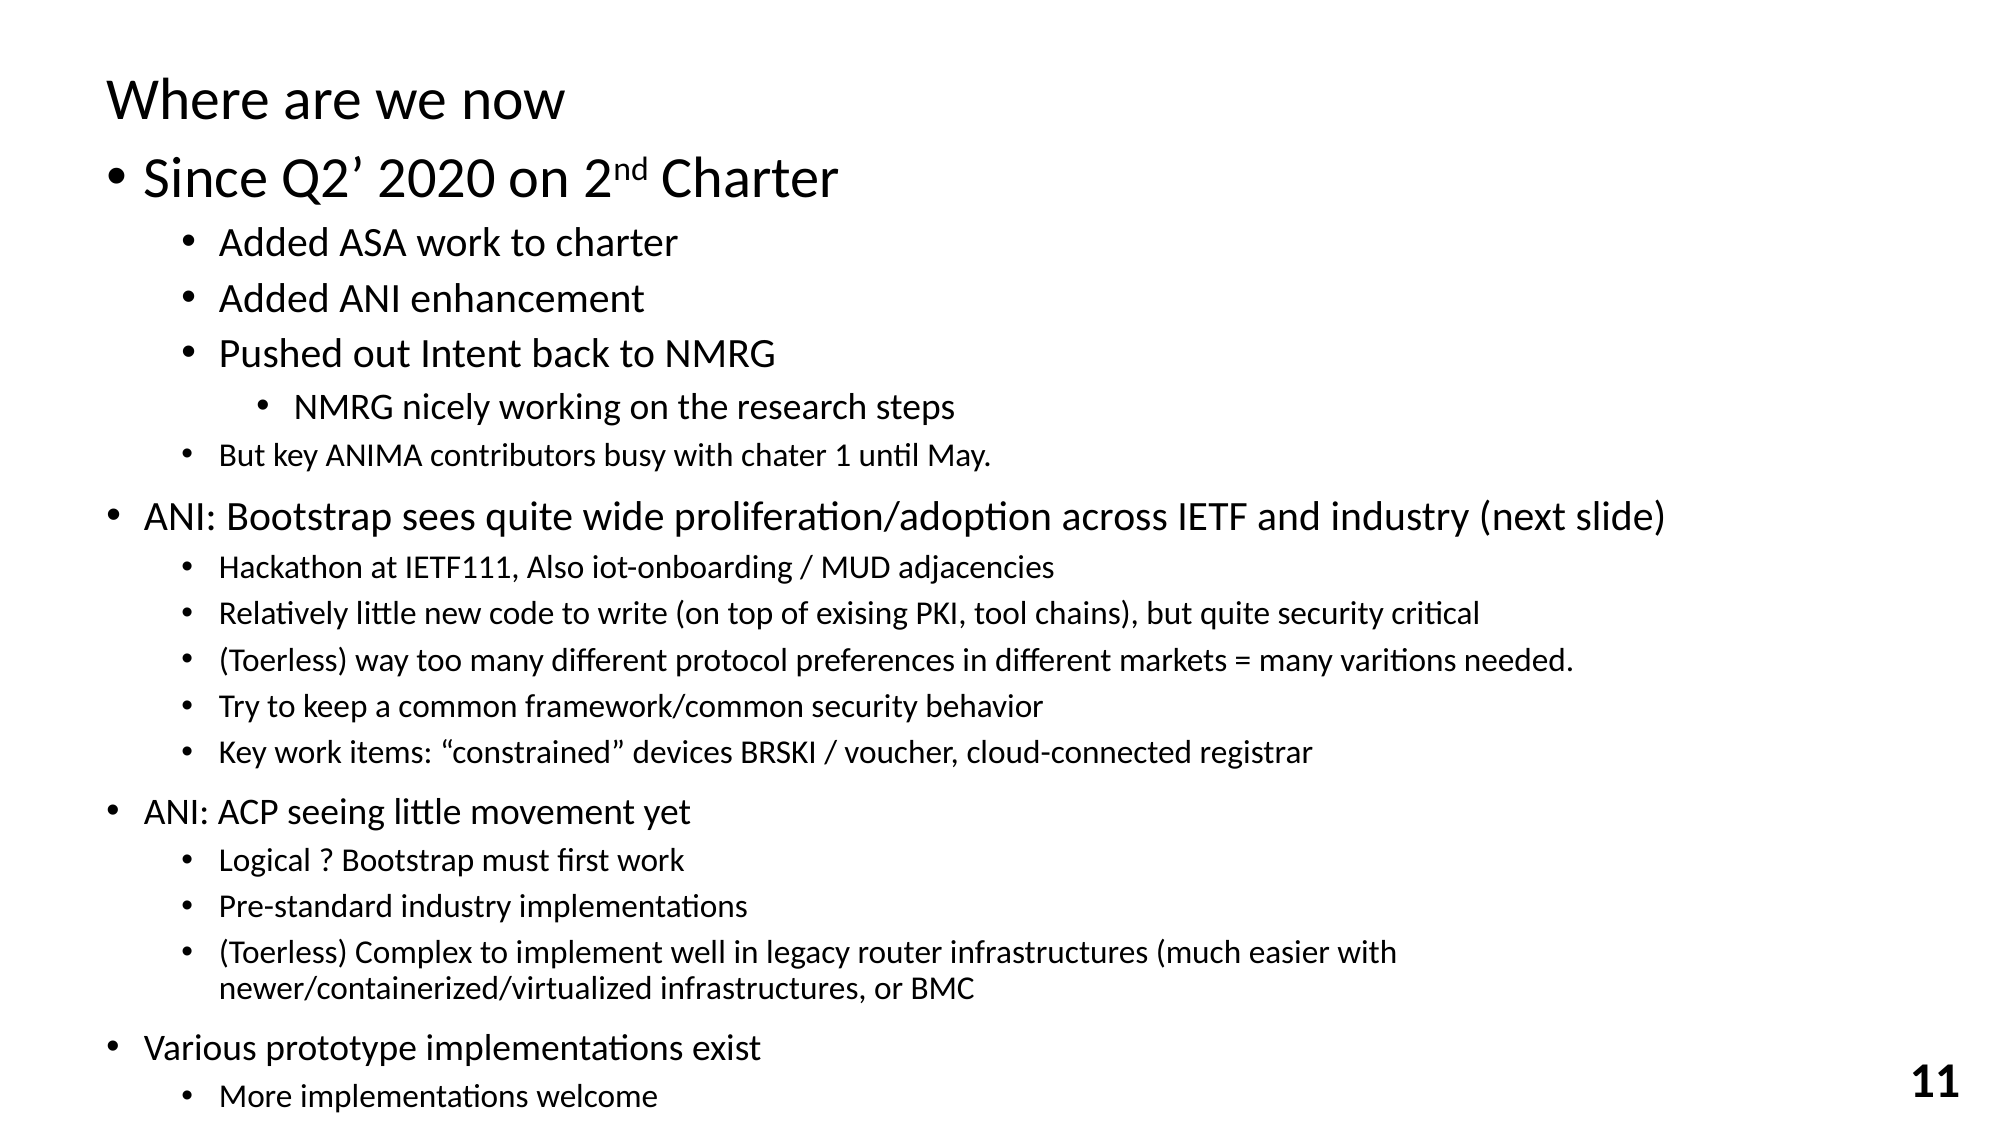

Where are we now
Since Q2’ 2020 on 2nd Charter
Added ASA work to charter
Added ANI enhancement
Pushed out Intent back to NMRG
NMRG nicely working on the research steps
But key ANIMA contributors busy with chater 1 until May.
ANI: Bootstrap sees quite wide proliferation/adoption across IETF and industry (next slide)
Hackathon at IETF111, Also iot-onboarding / MUD adjacencies
Relatively little new code to write (on top of exising PKI, tool chains), but quite security critical
(Toerless) way too many different protocol preferences in different markets = many varitions needed.
Try to keep a common framework/common security behavior
Key work items: “constrained” devices BRSKI / voucher, cloud-connected registrar
ANI: ACP seeing little movement yet
Logical ? Bootstrap must first work
Pre-standard industry implementations
(Toerless) Complex to implement well in legacy router infrastructures (much easier with newer/containerized/virtualized infrastructures, or BMC
Various prototype implementations exist
More implementations welcome